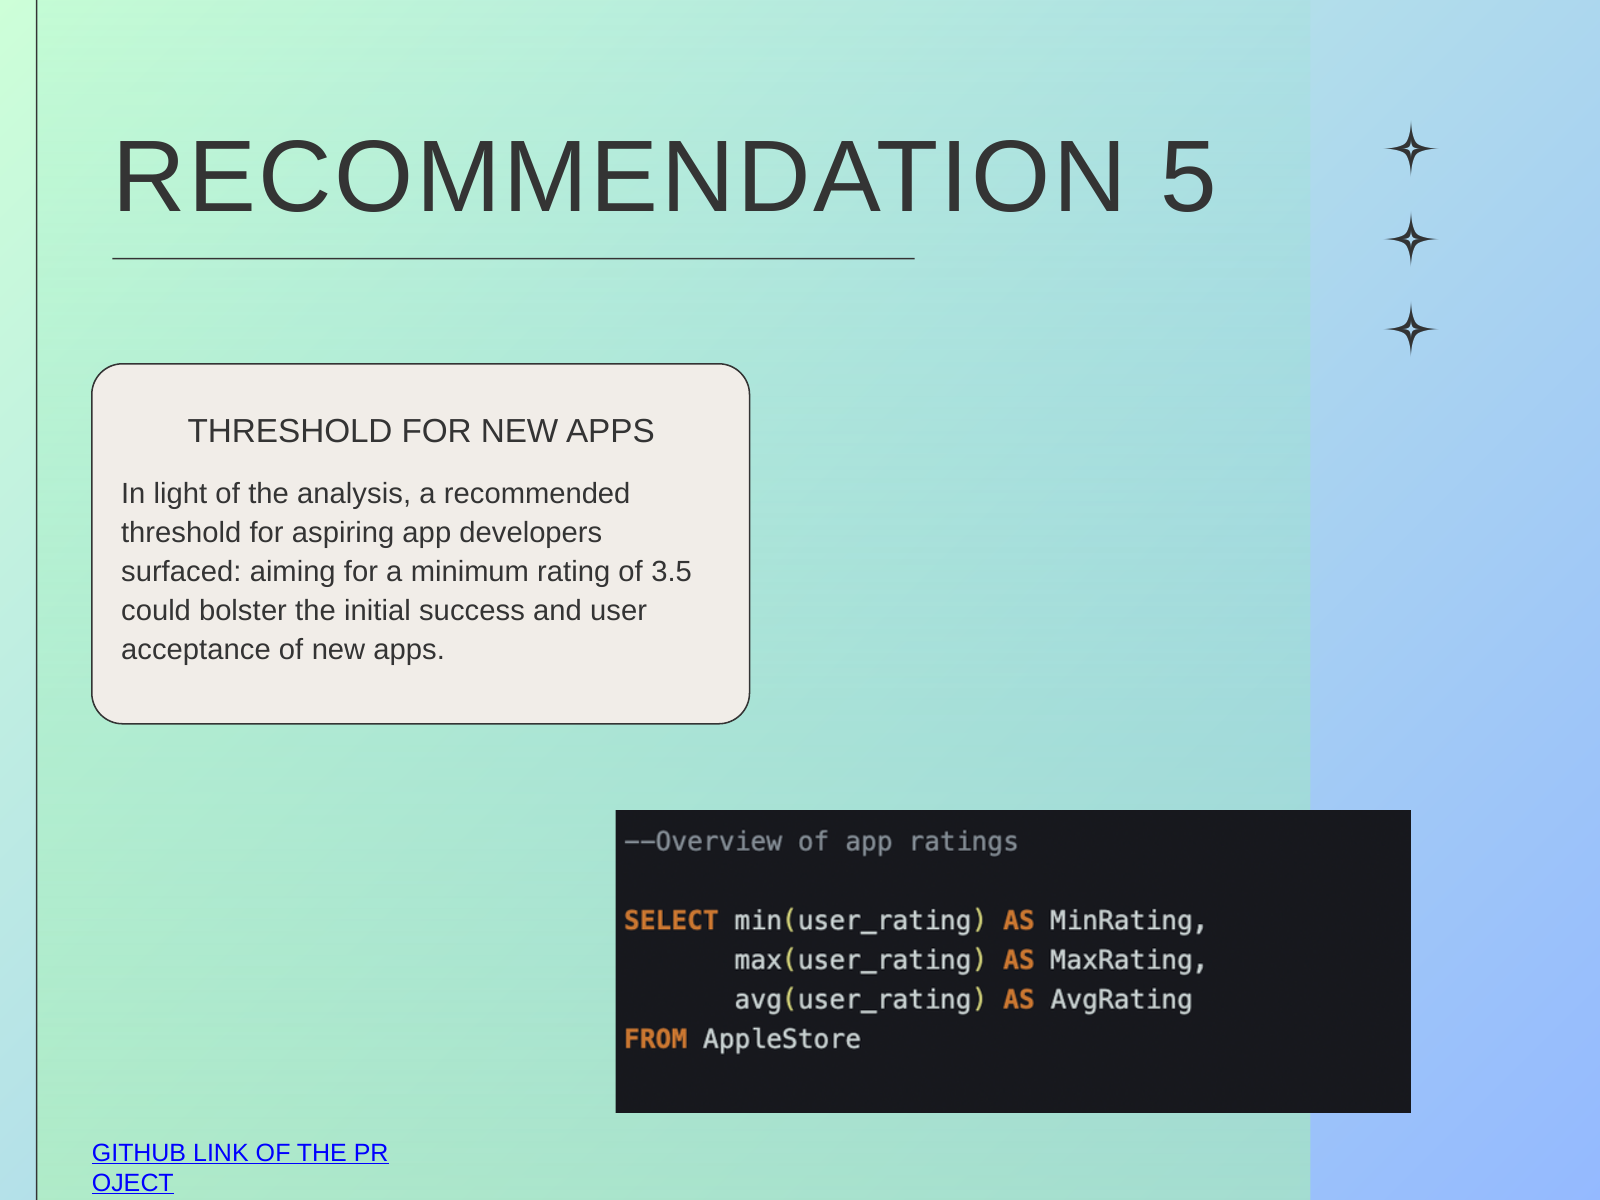

RECOMMENDATION 5

THRESHOLD FOR NEW APPS

In light of the analysis, a recommended threshold for aspiring app developers surfaced: aiming for a minimum rating of 3.5 could bolster the initial success and user acceptance of new apps.

GITHUB LINK OF THE PROJECT